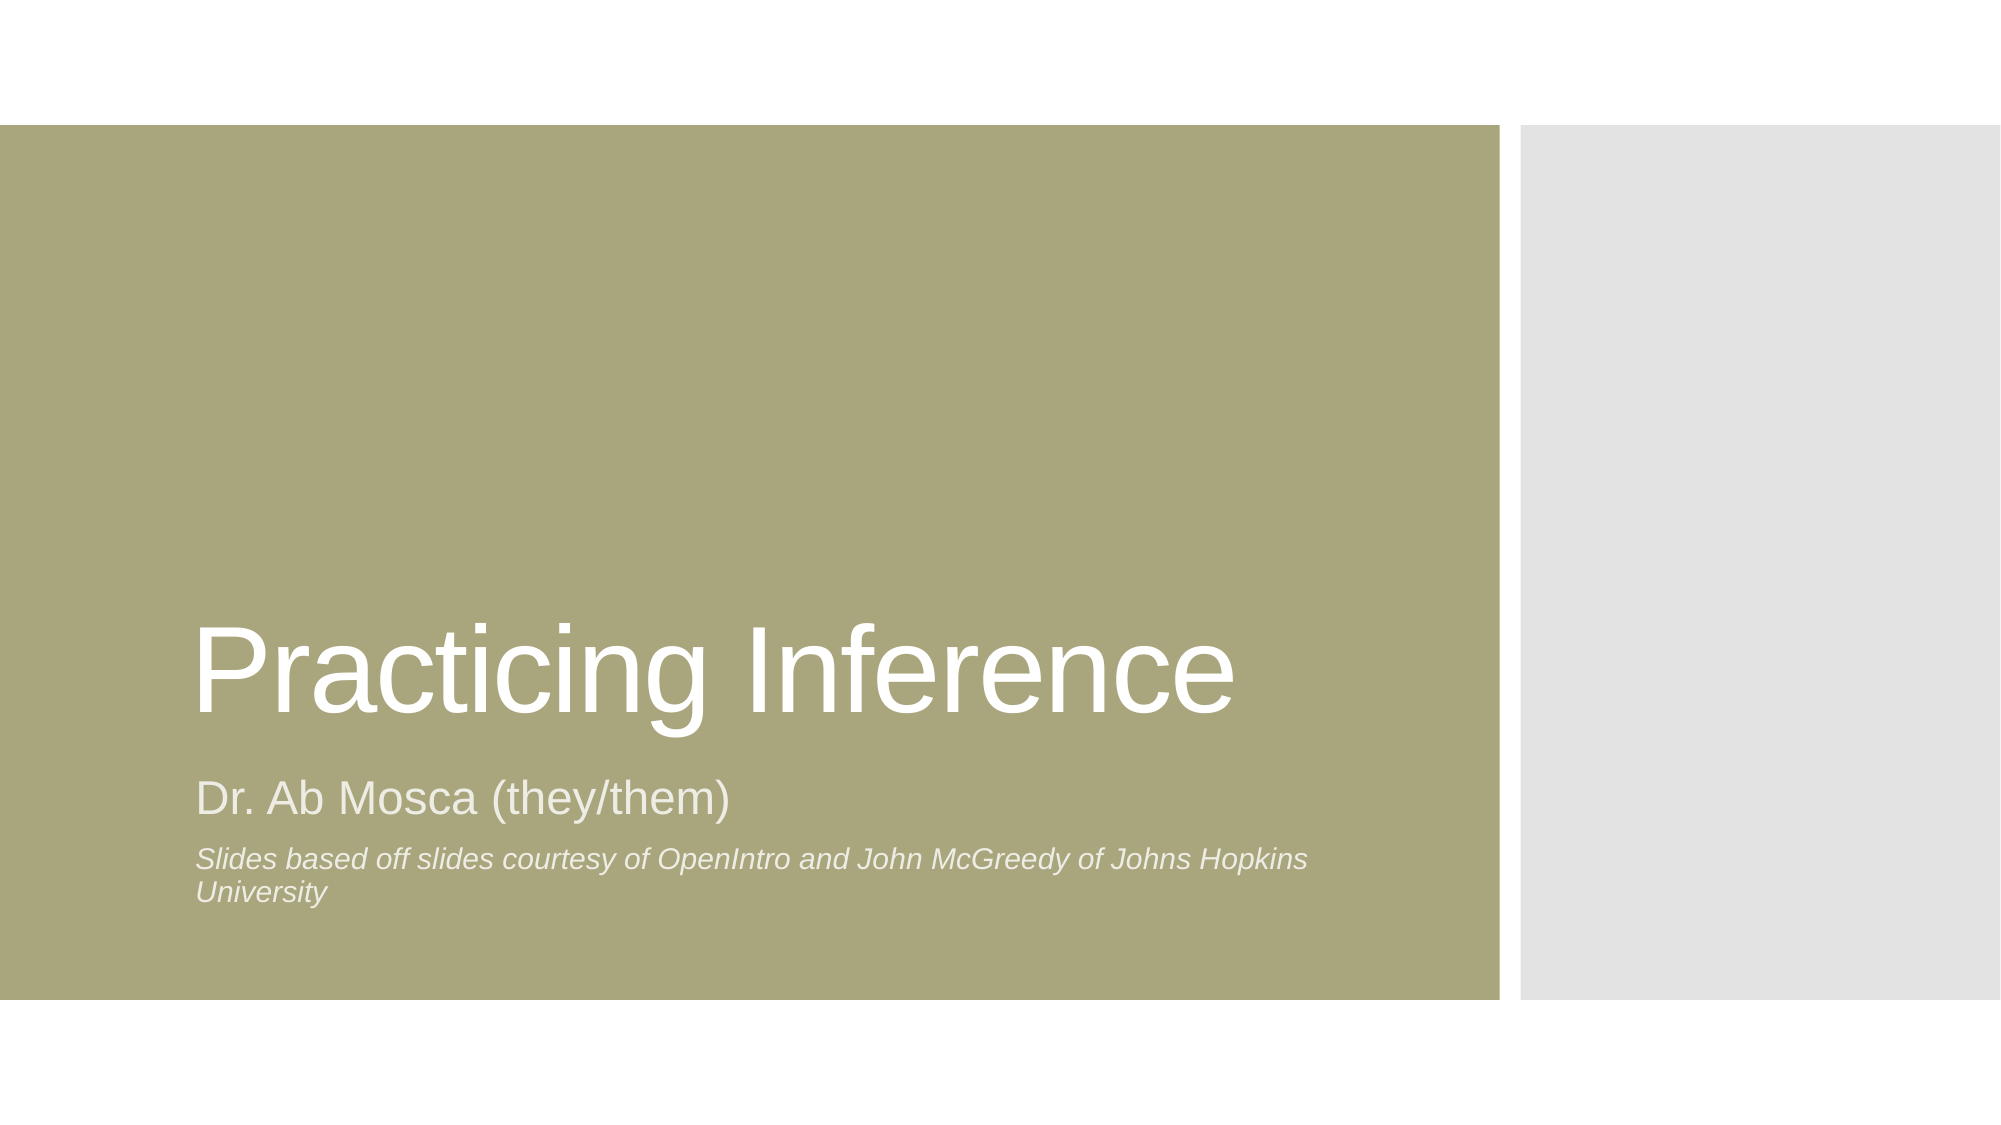

# Practicing Inference
Dr. Ab Mosca (they/them)
Slides based off slides courtesy of OpenIntro and John McGreedy of Johns Hopkins University